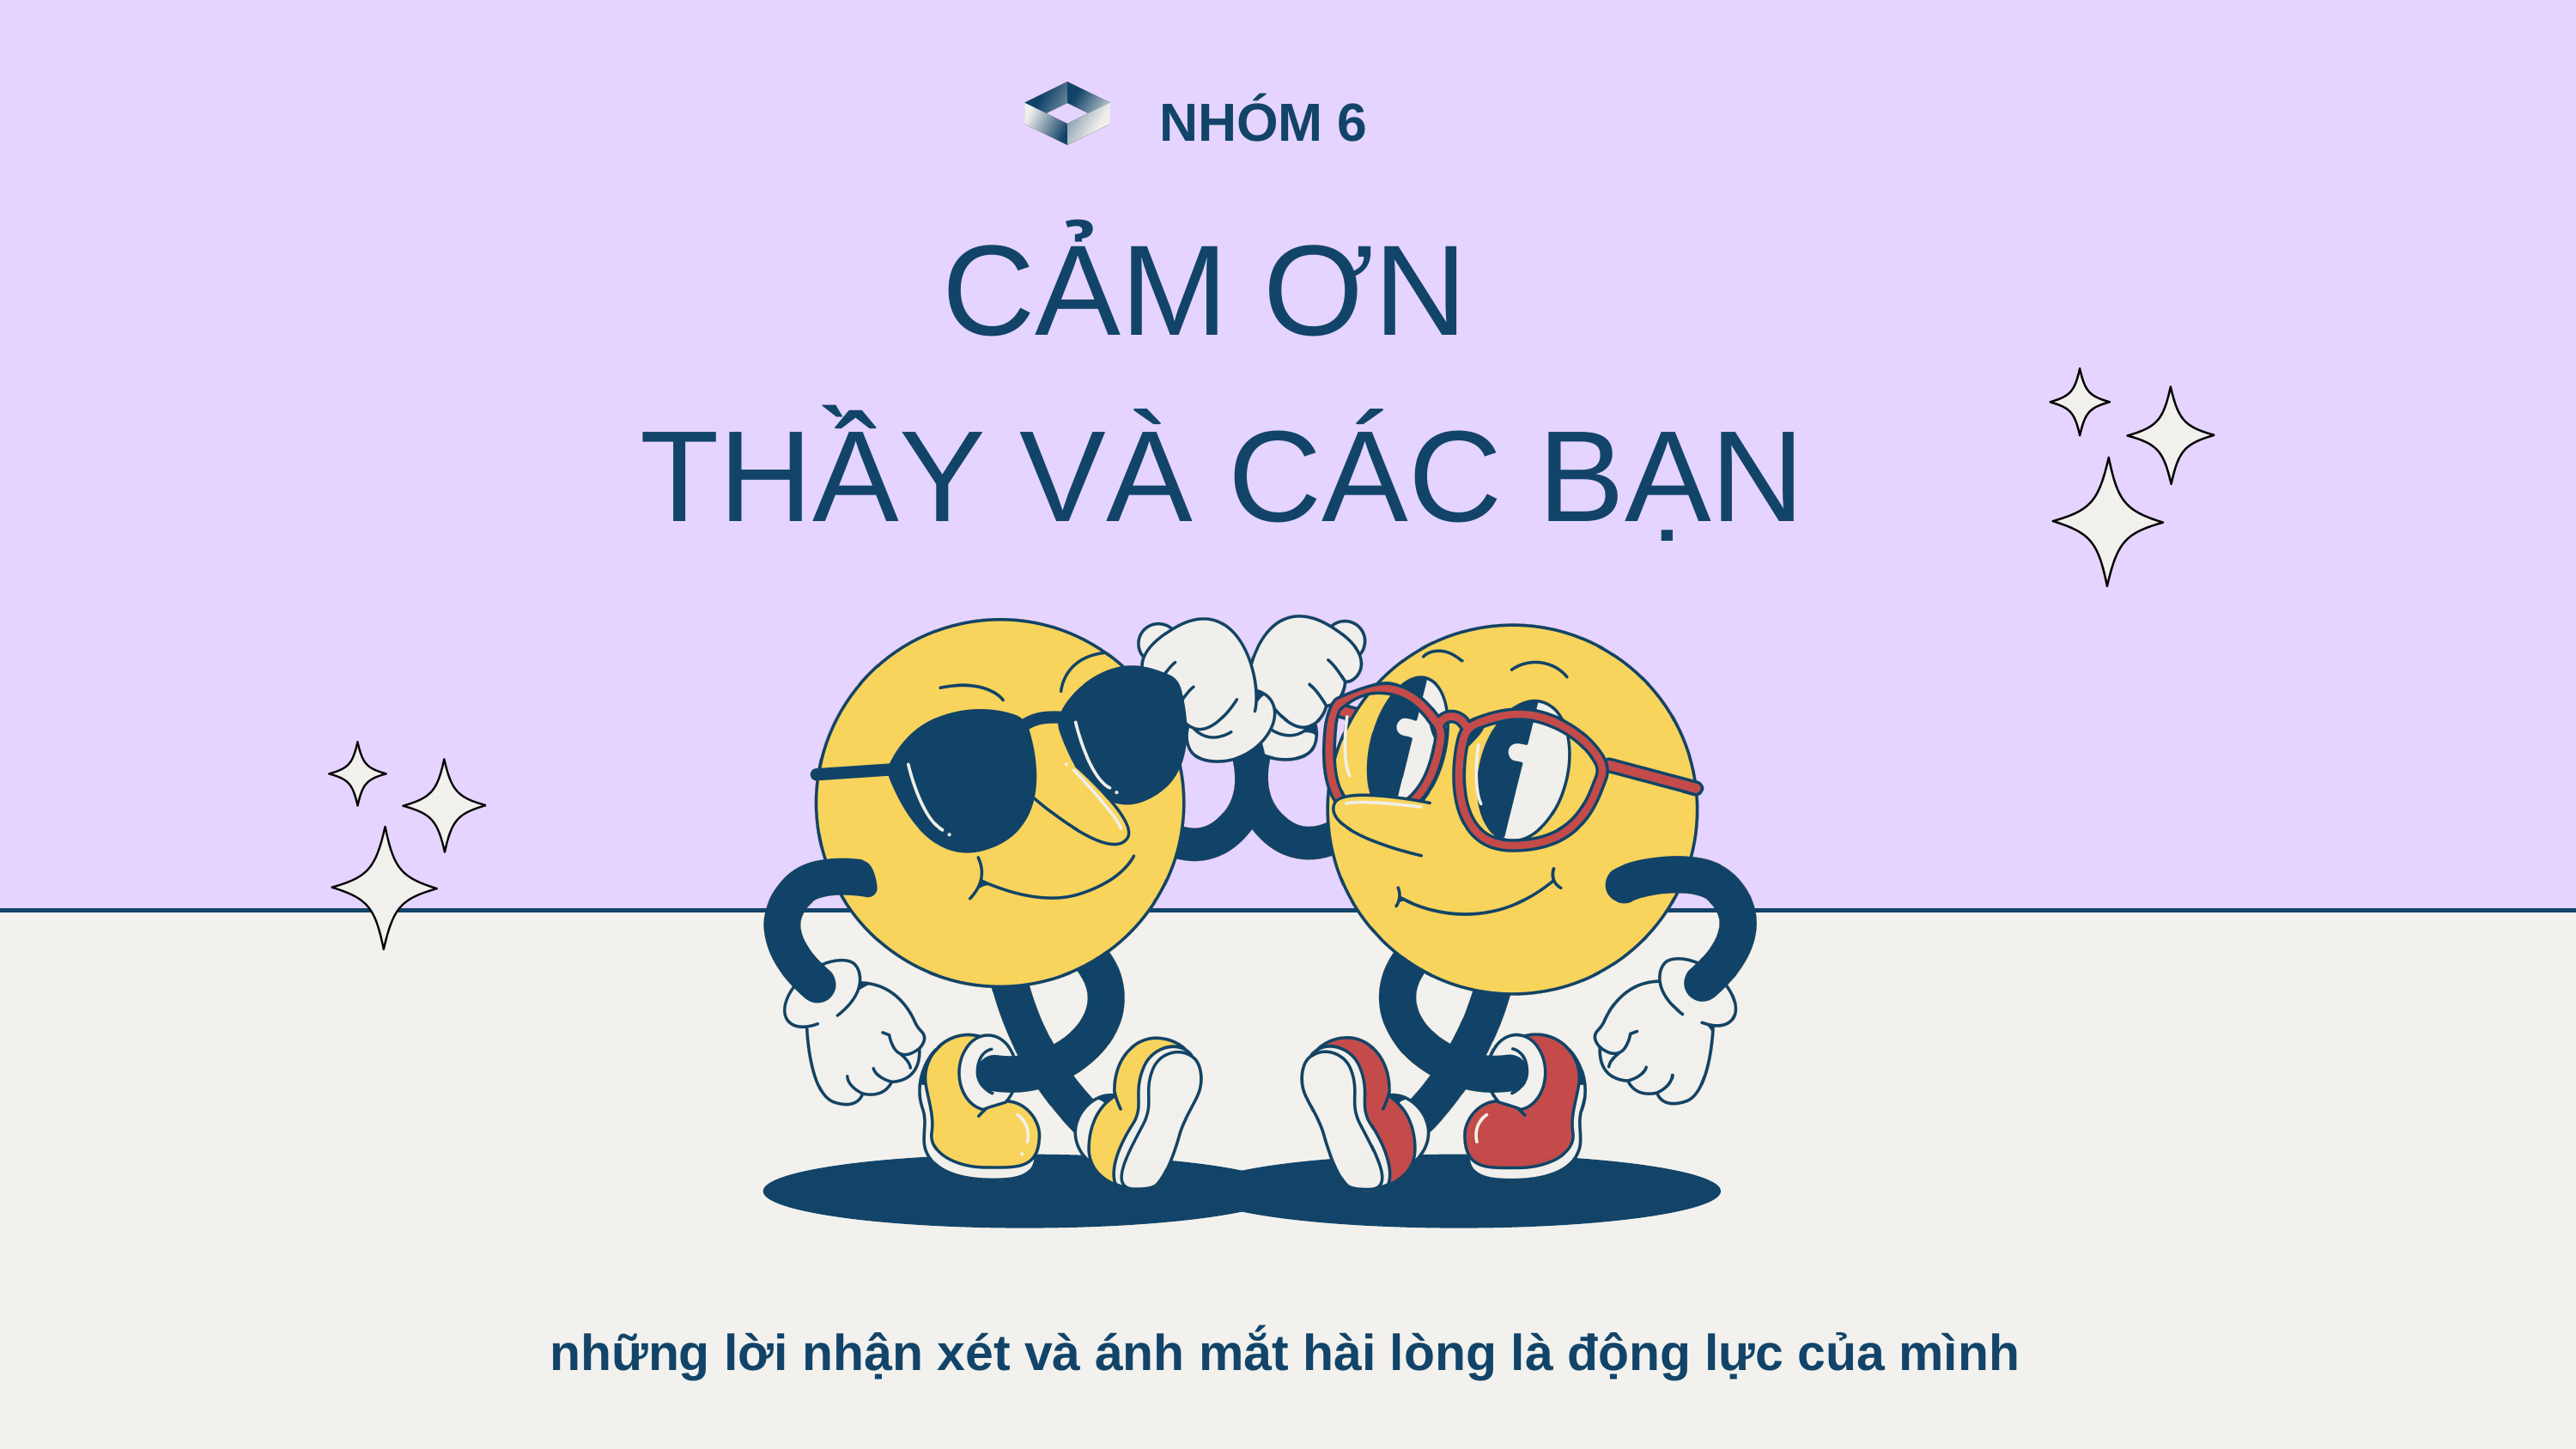

NHÓM 6
CẢM ƠN

 THẦY VÀ CÁC BẠN

những lời nhận xét và ánh mắt hài lòng là động lực của mình